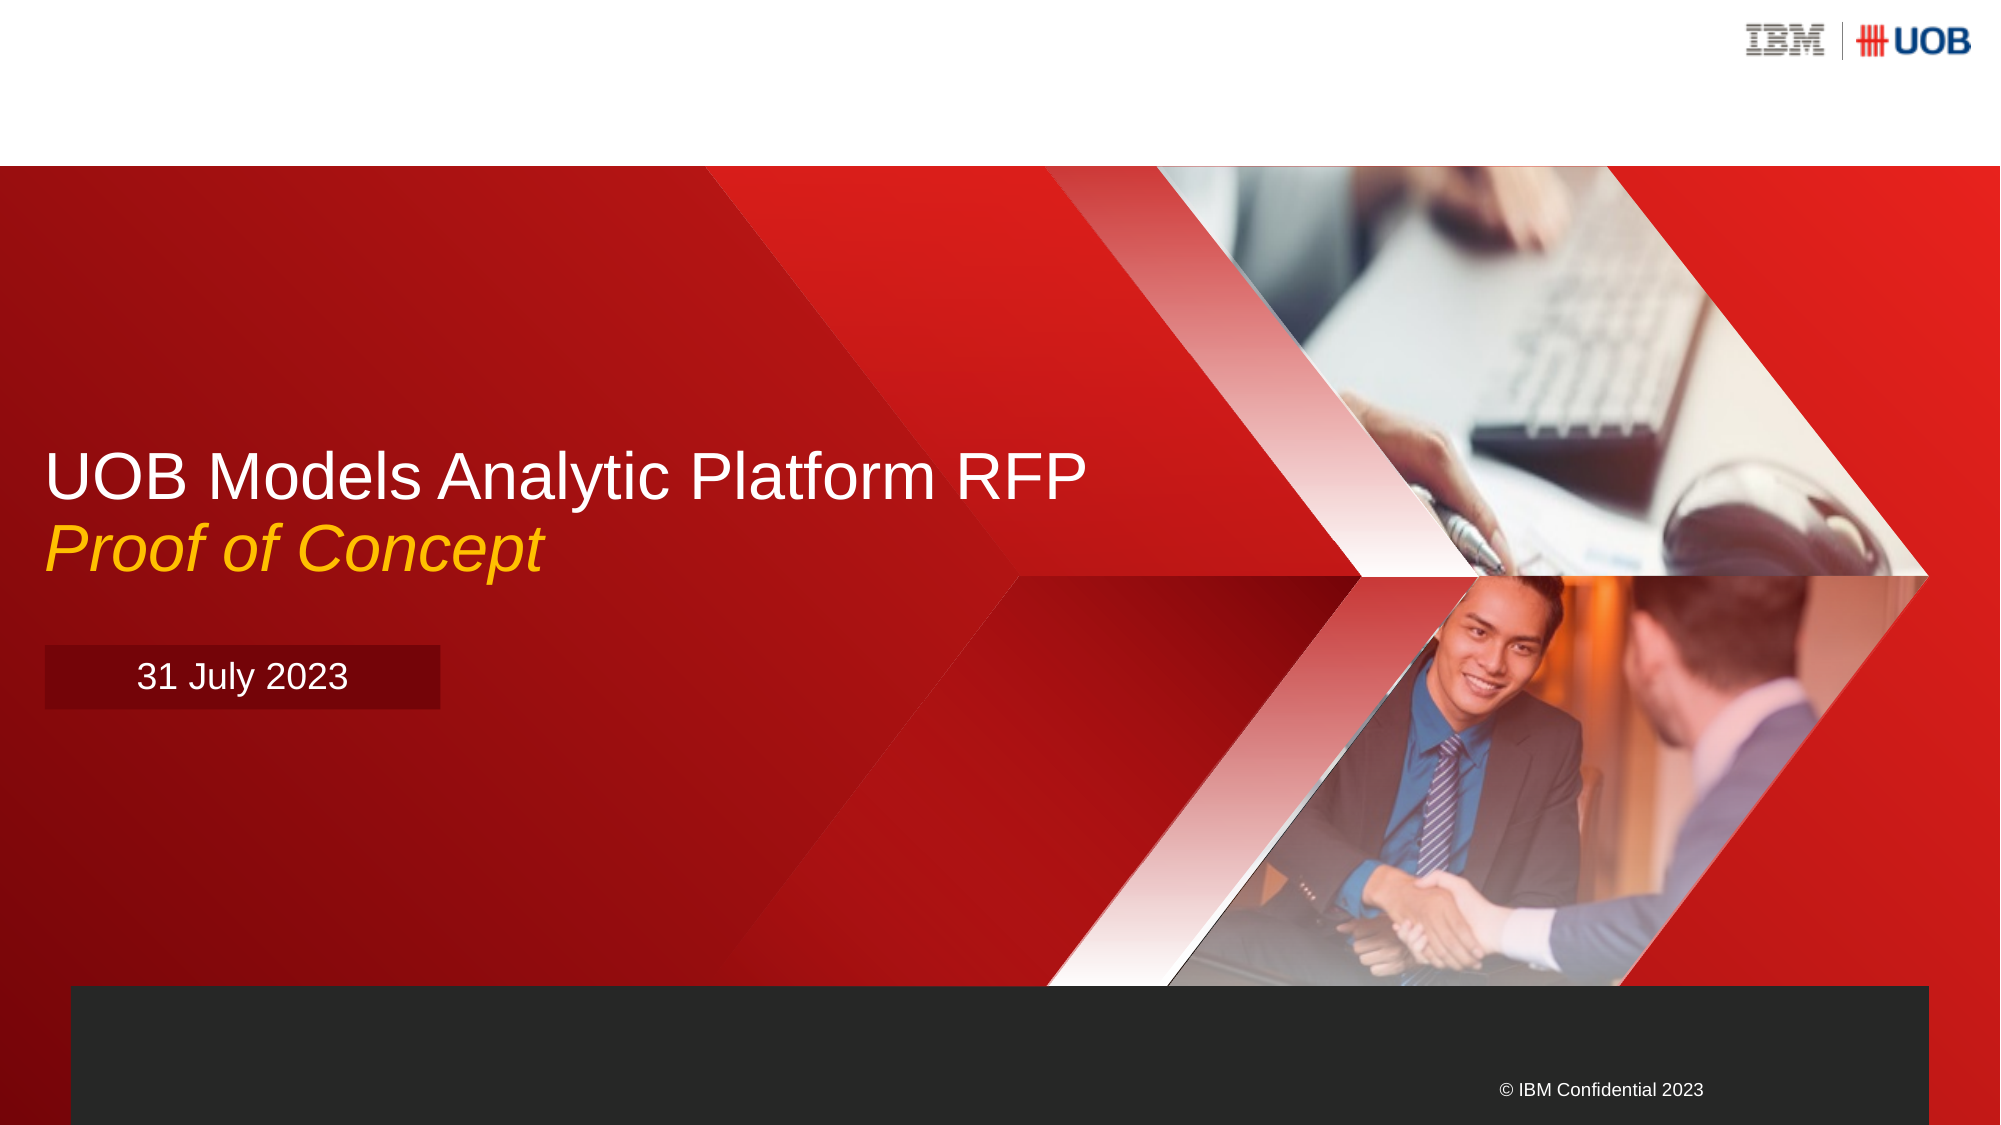

# UOB Models Analytic Platform RFP Proof of Concept
31 July 2023